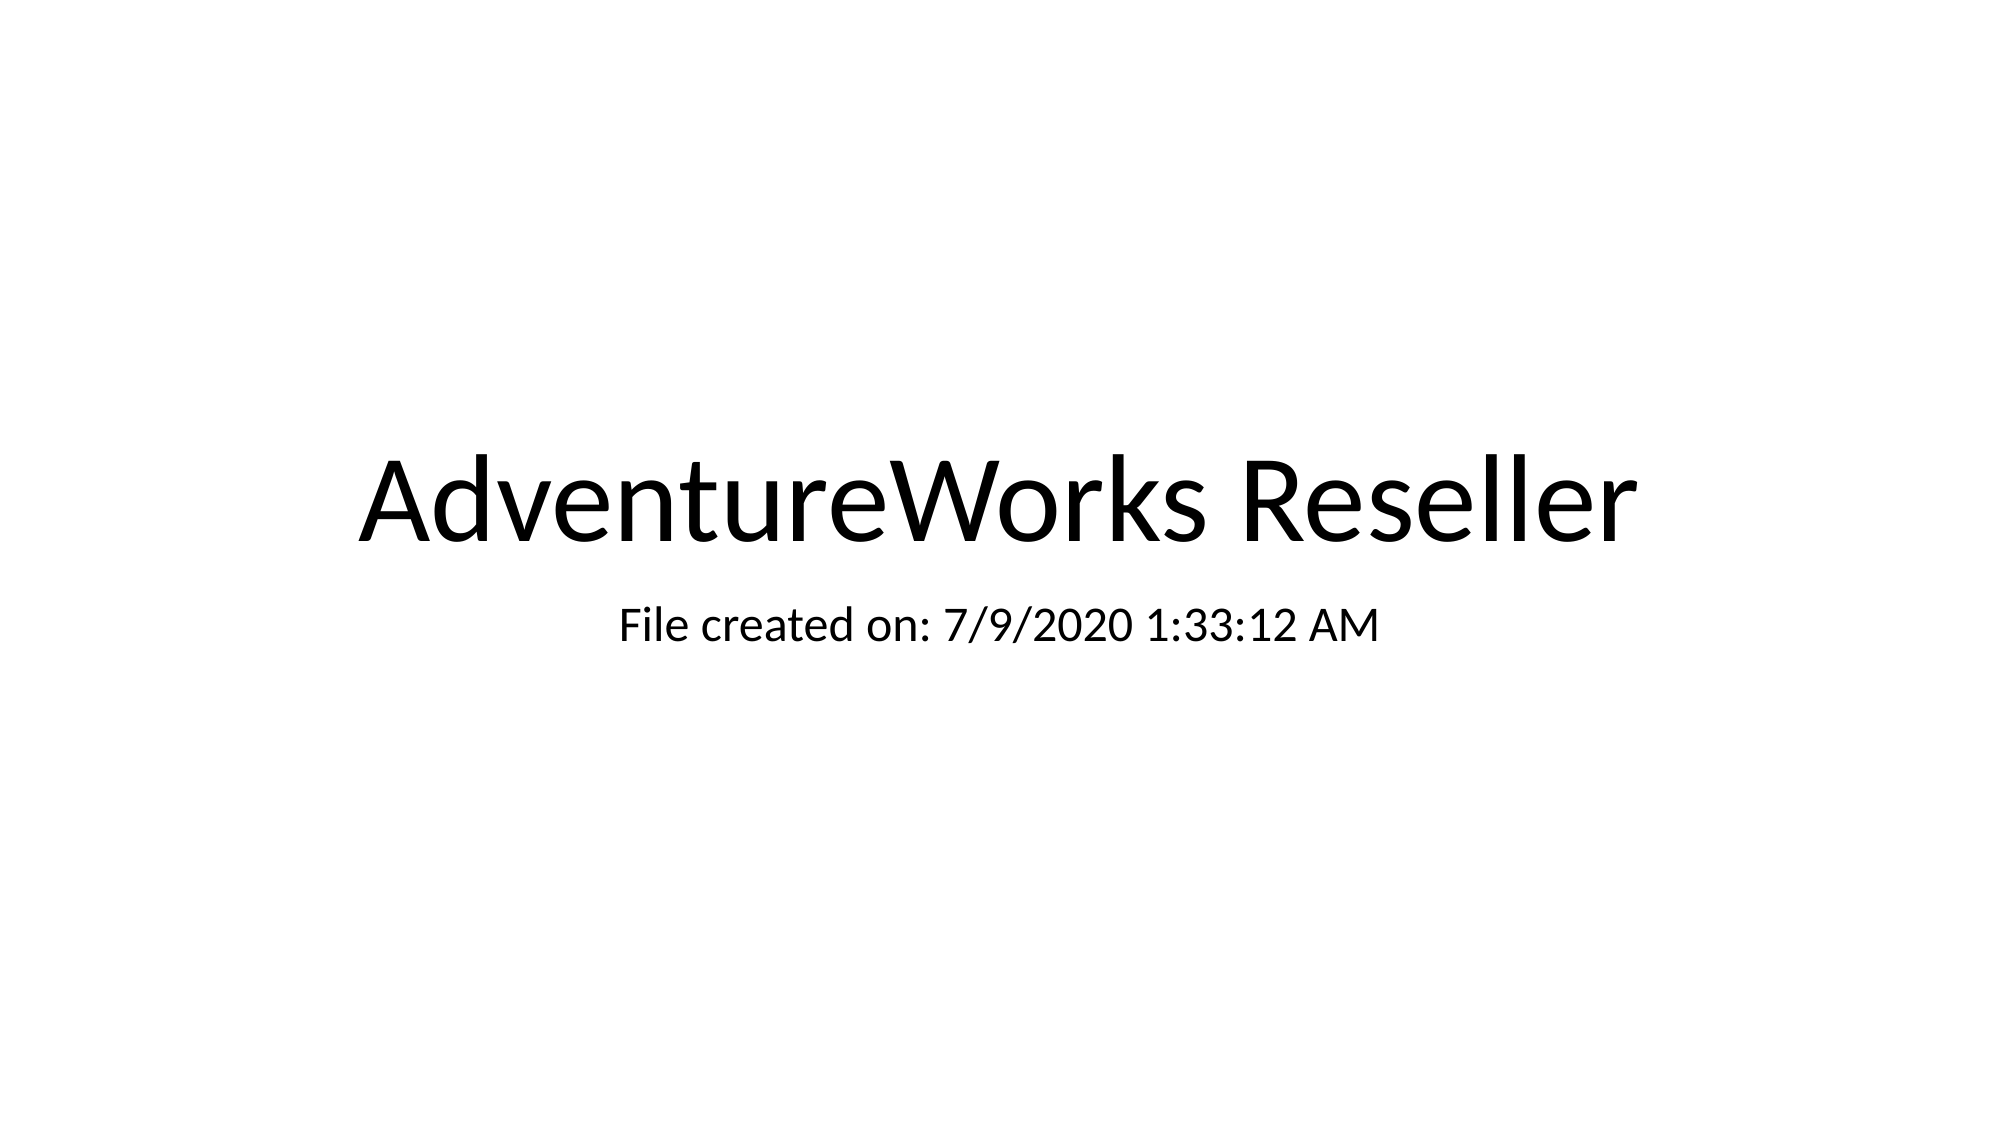

# AdventureWorks Reseller
File created on: 7/9/2020 1:33:12 AM